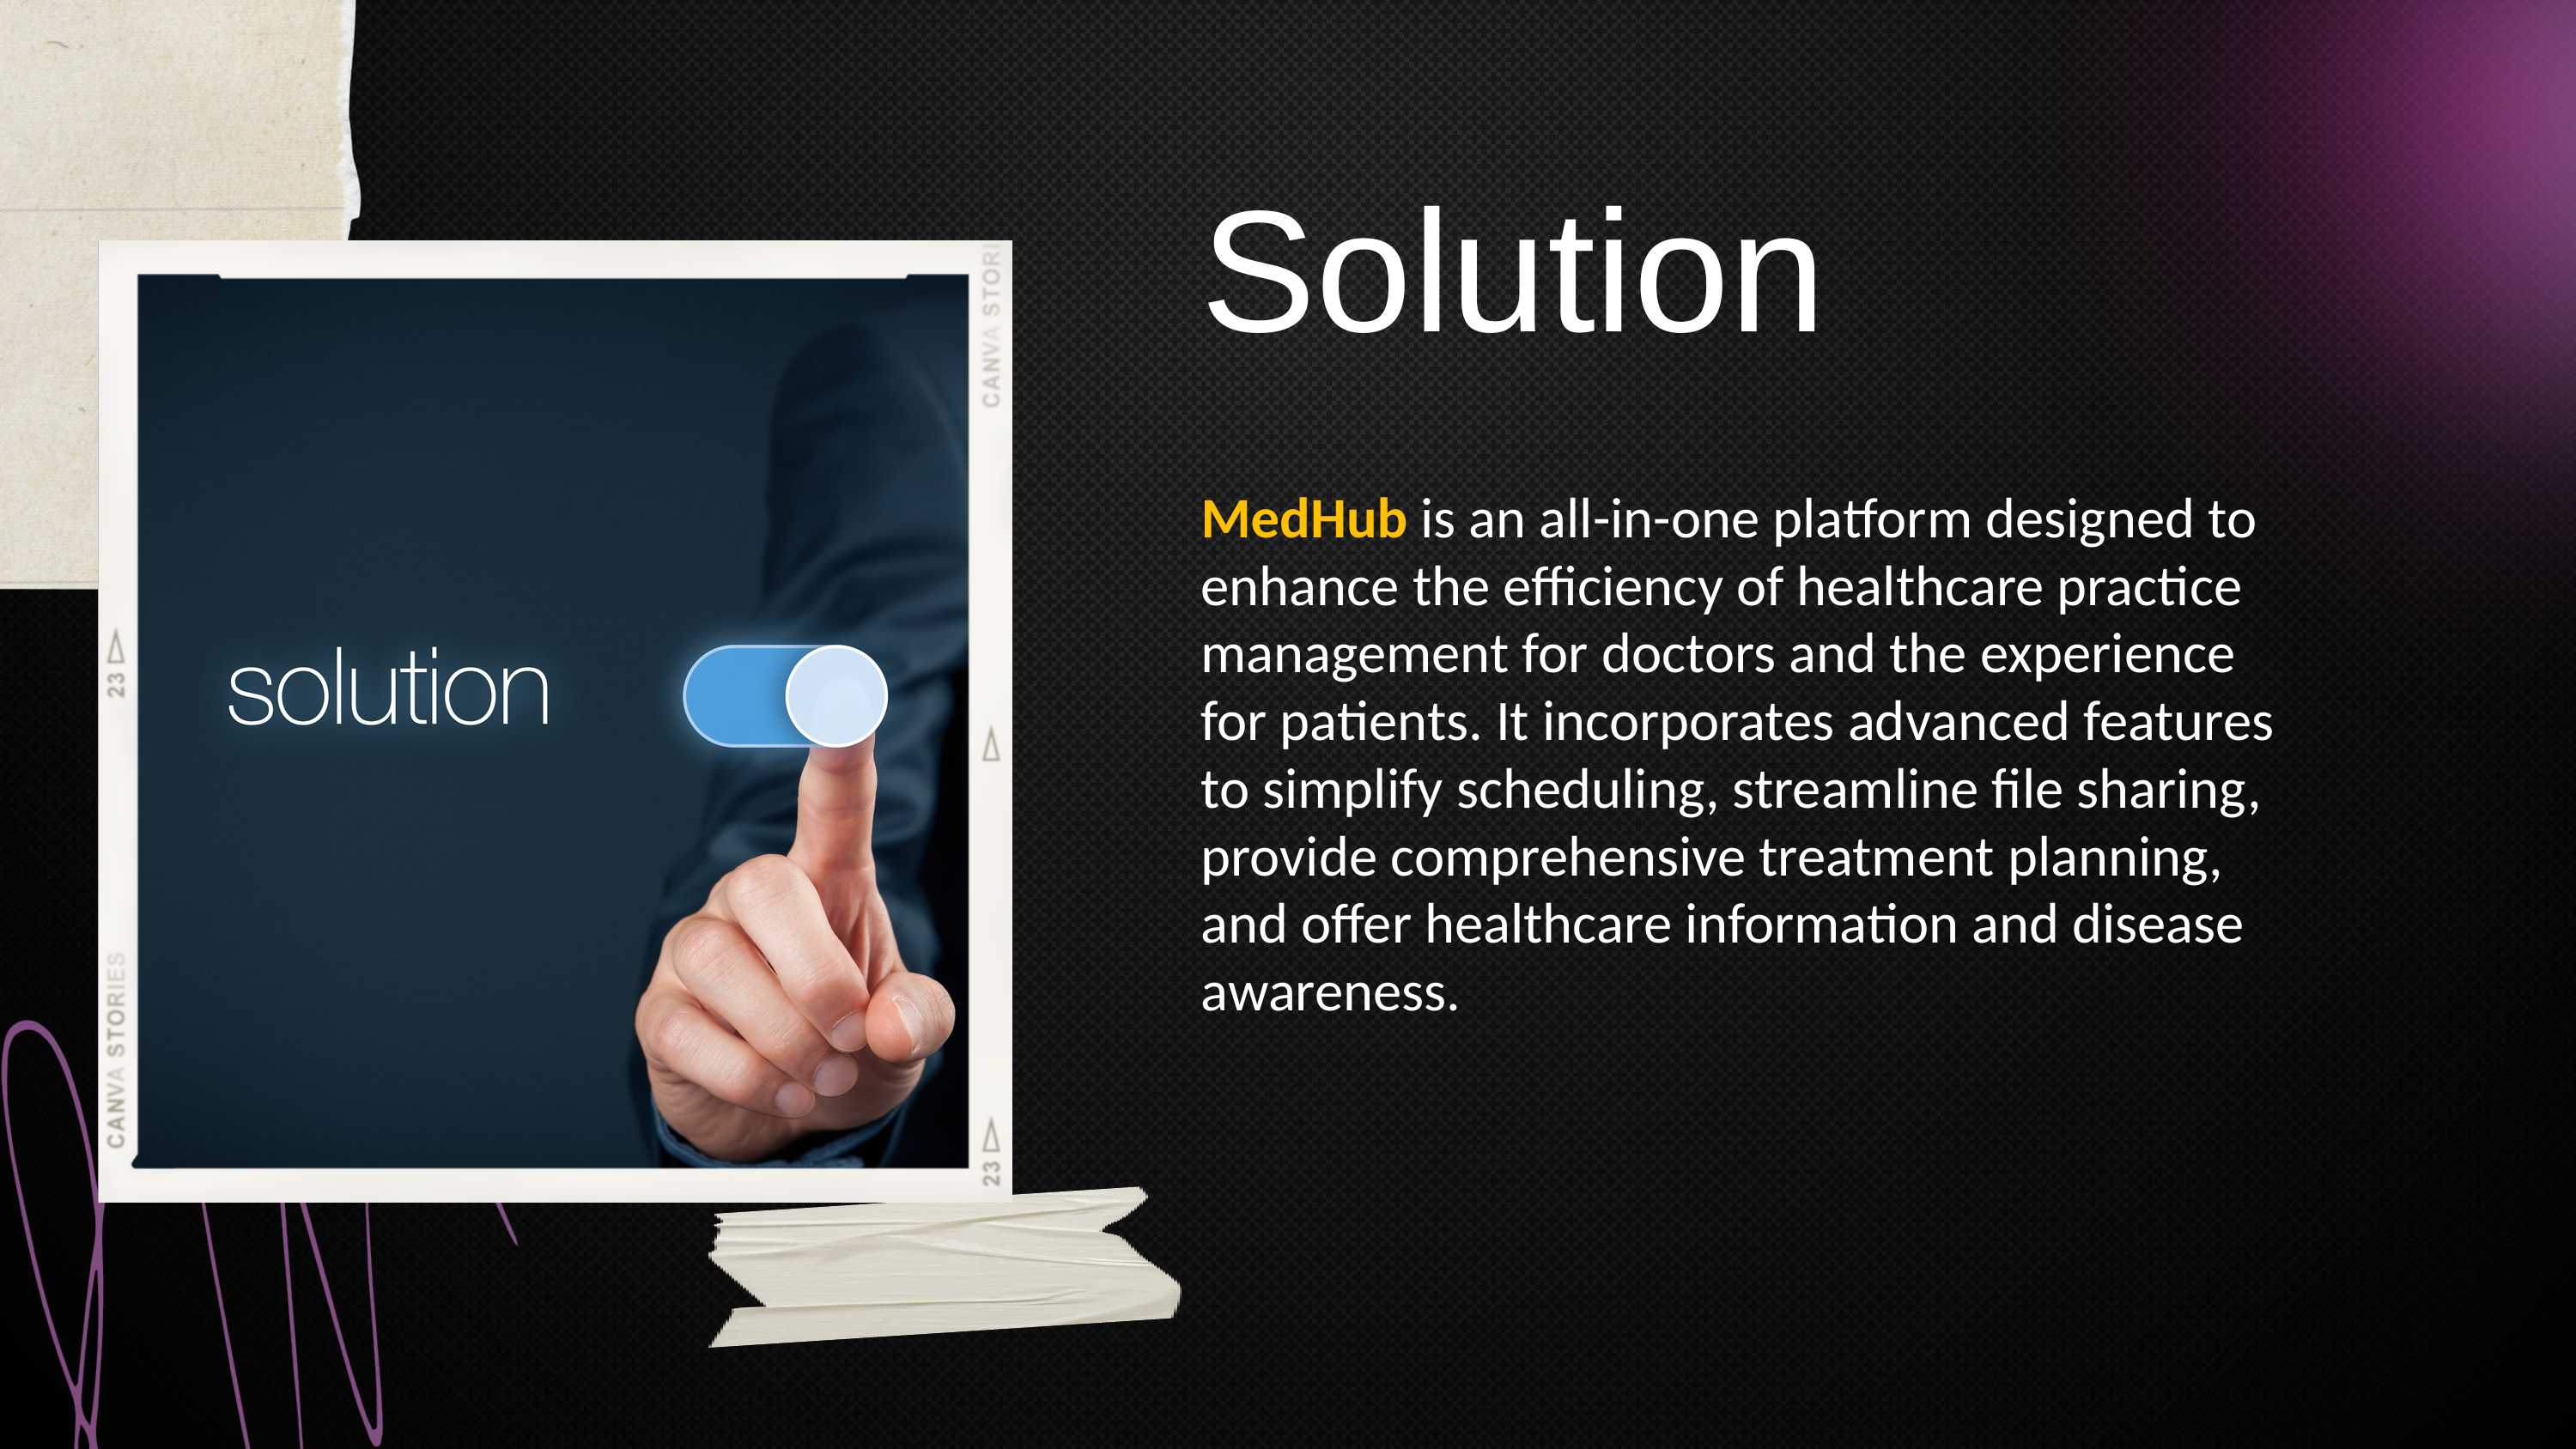

Solution
MedHub is an all-in-one platform designed to enhance the efficiency of healthcare practice management for doctors and the experience for patients. It incorporates advanced features to simplify scheduling, streamline file sharing, provide comprehensive treatment planning, and offer healthcare information and disease awareness.